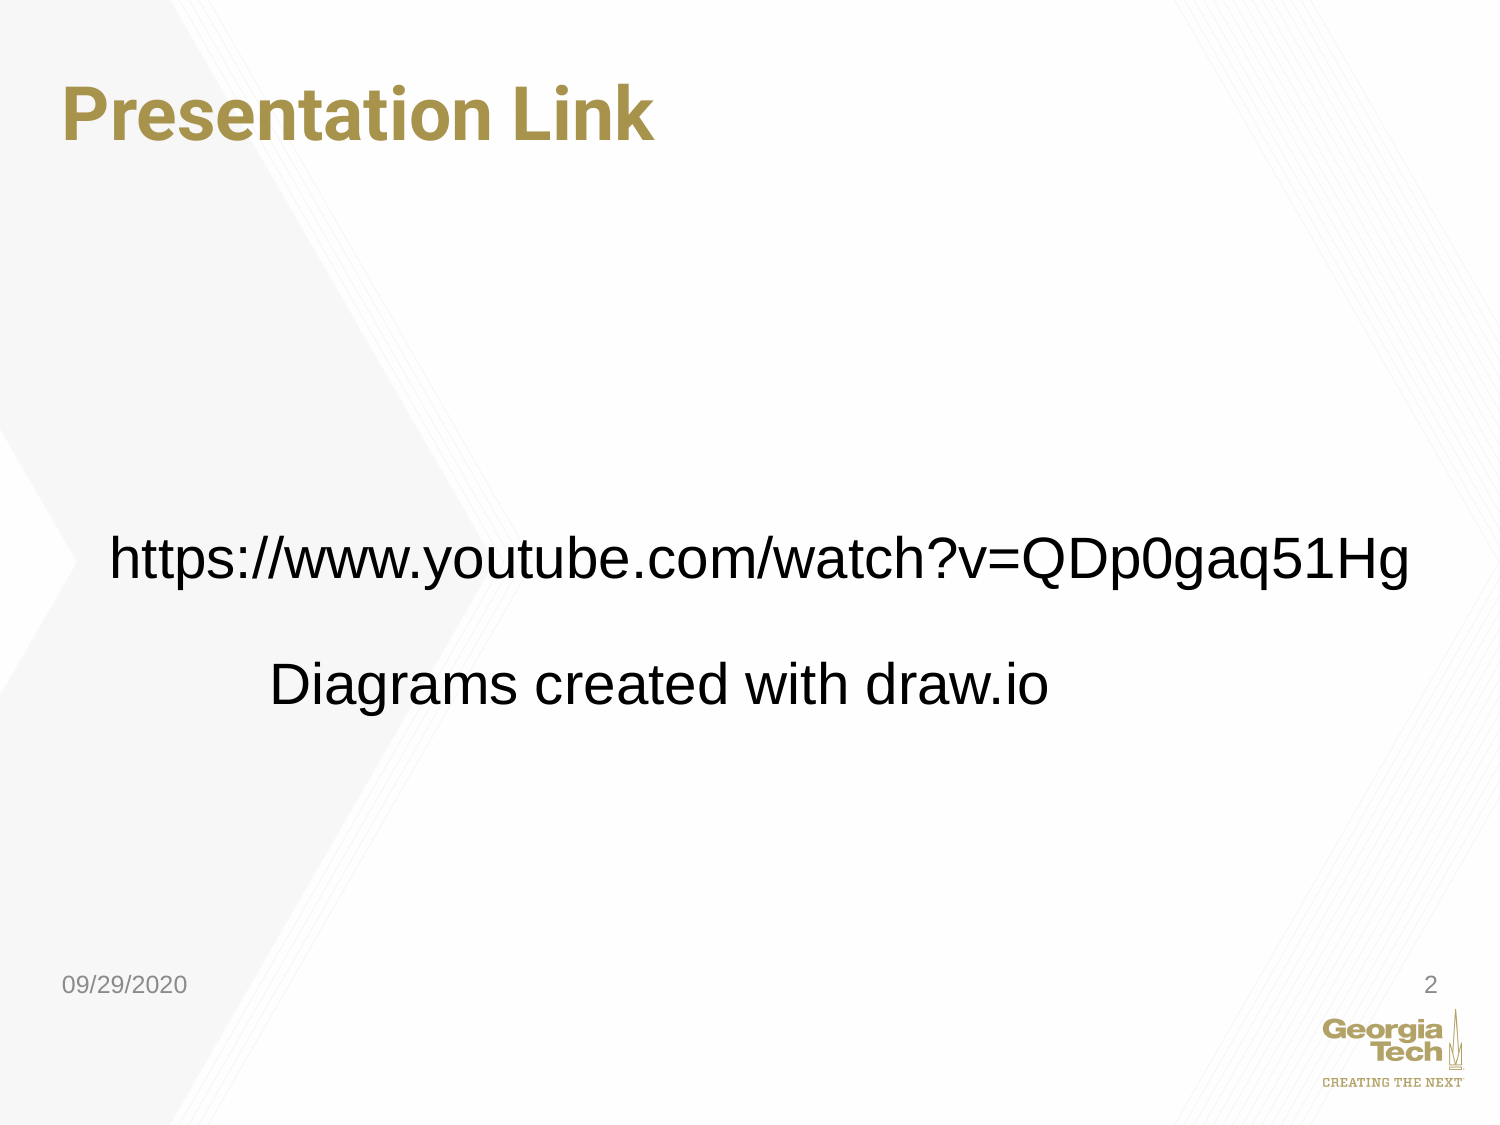

# Presentation Link
https://www.youtube.com/watch?v=QDp0gaq51Hg
Diagrams created with draw.io
09/29/2020
2